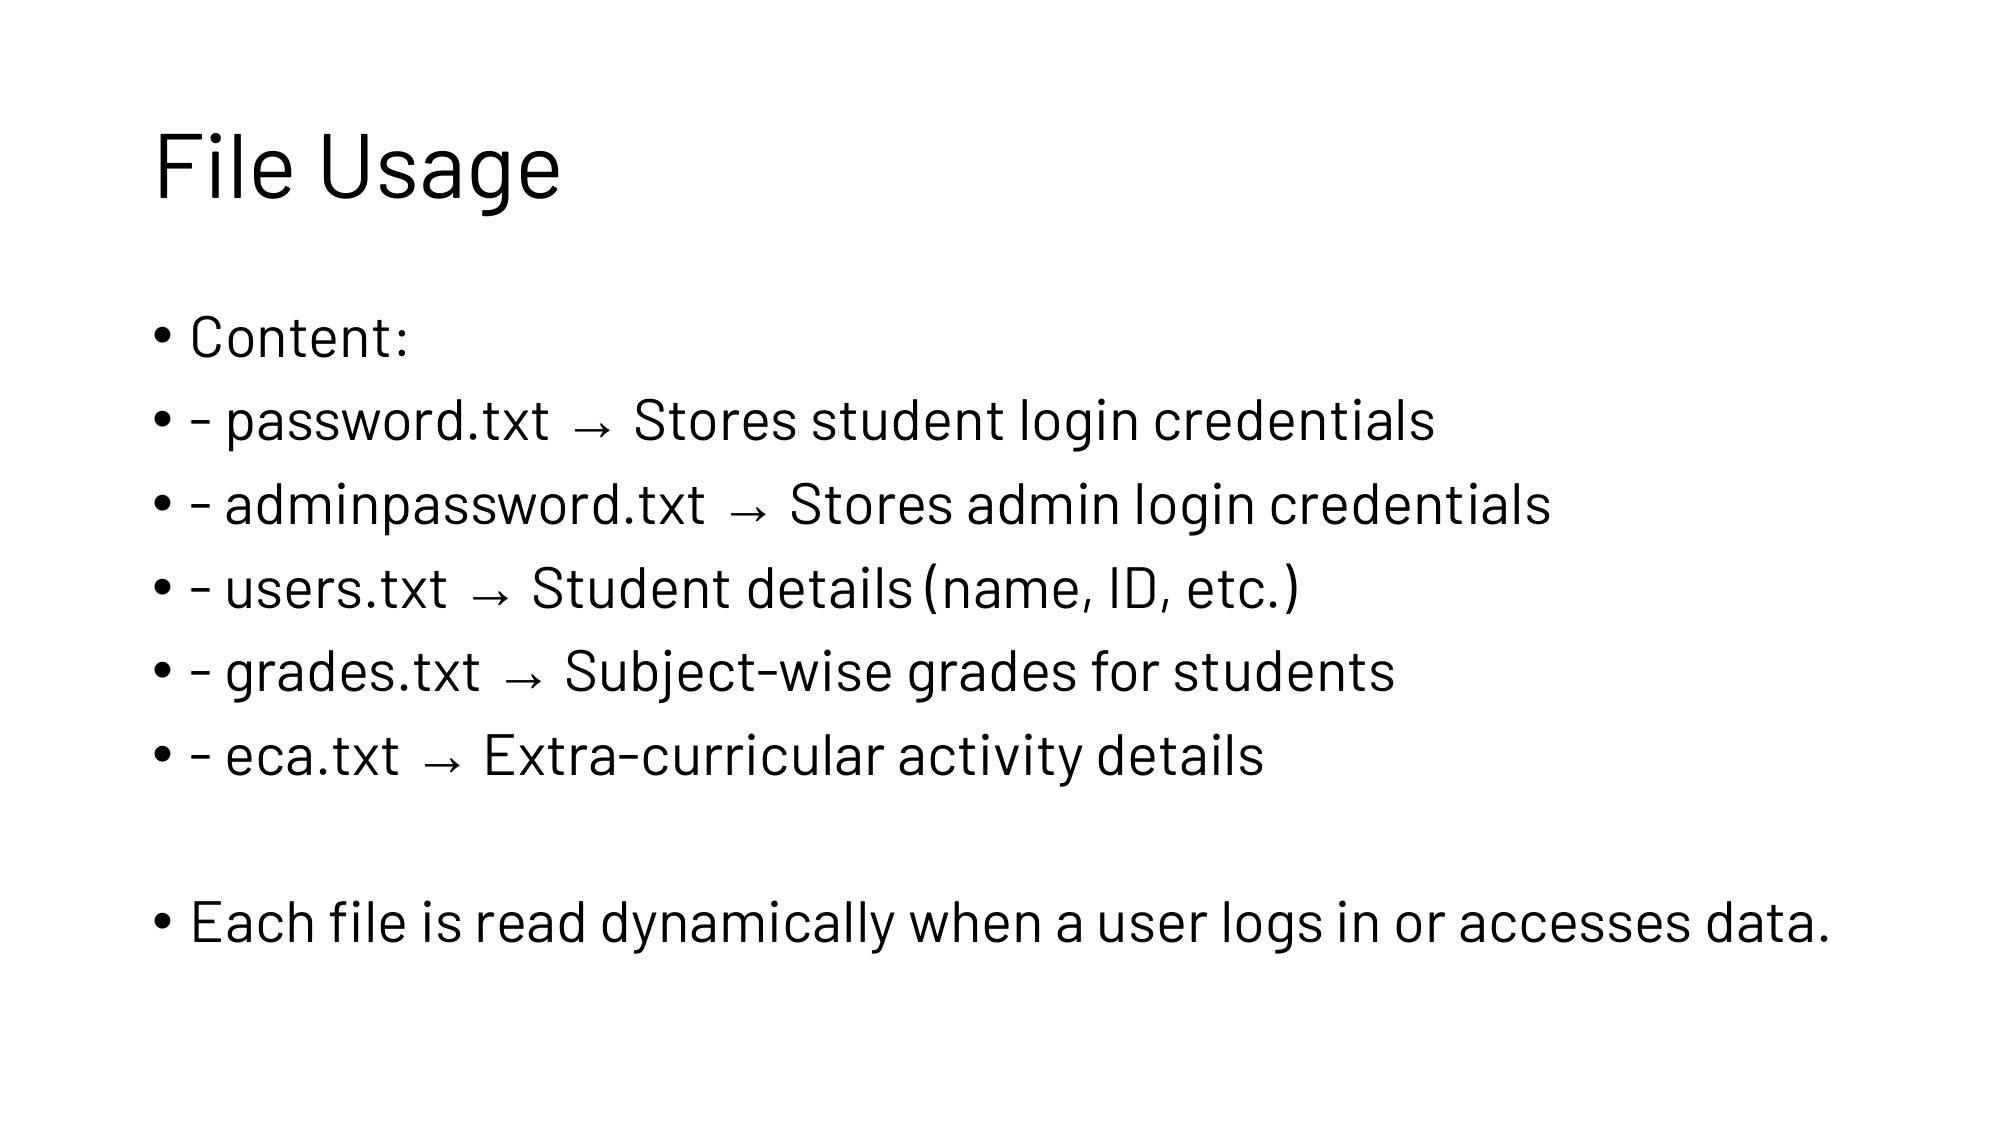

# File Usage
Content:
- password.txt → Stores student login credentials
- adminpassword.txt → Stores admin login credentials
- users.txt → Student details (name, ID, etc.)
- grades.txt → Subject-wise grades for students
- eca.txt → Extra-curricular activity details

Each file is read dynamically when a user logs in or accesses data.